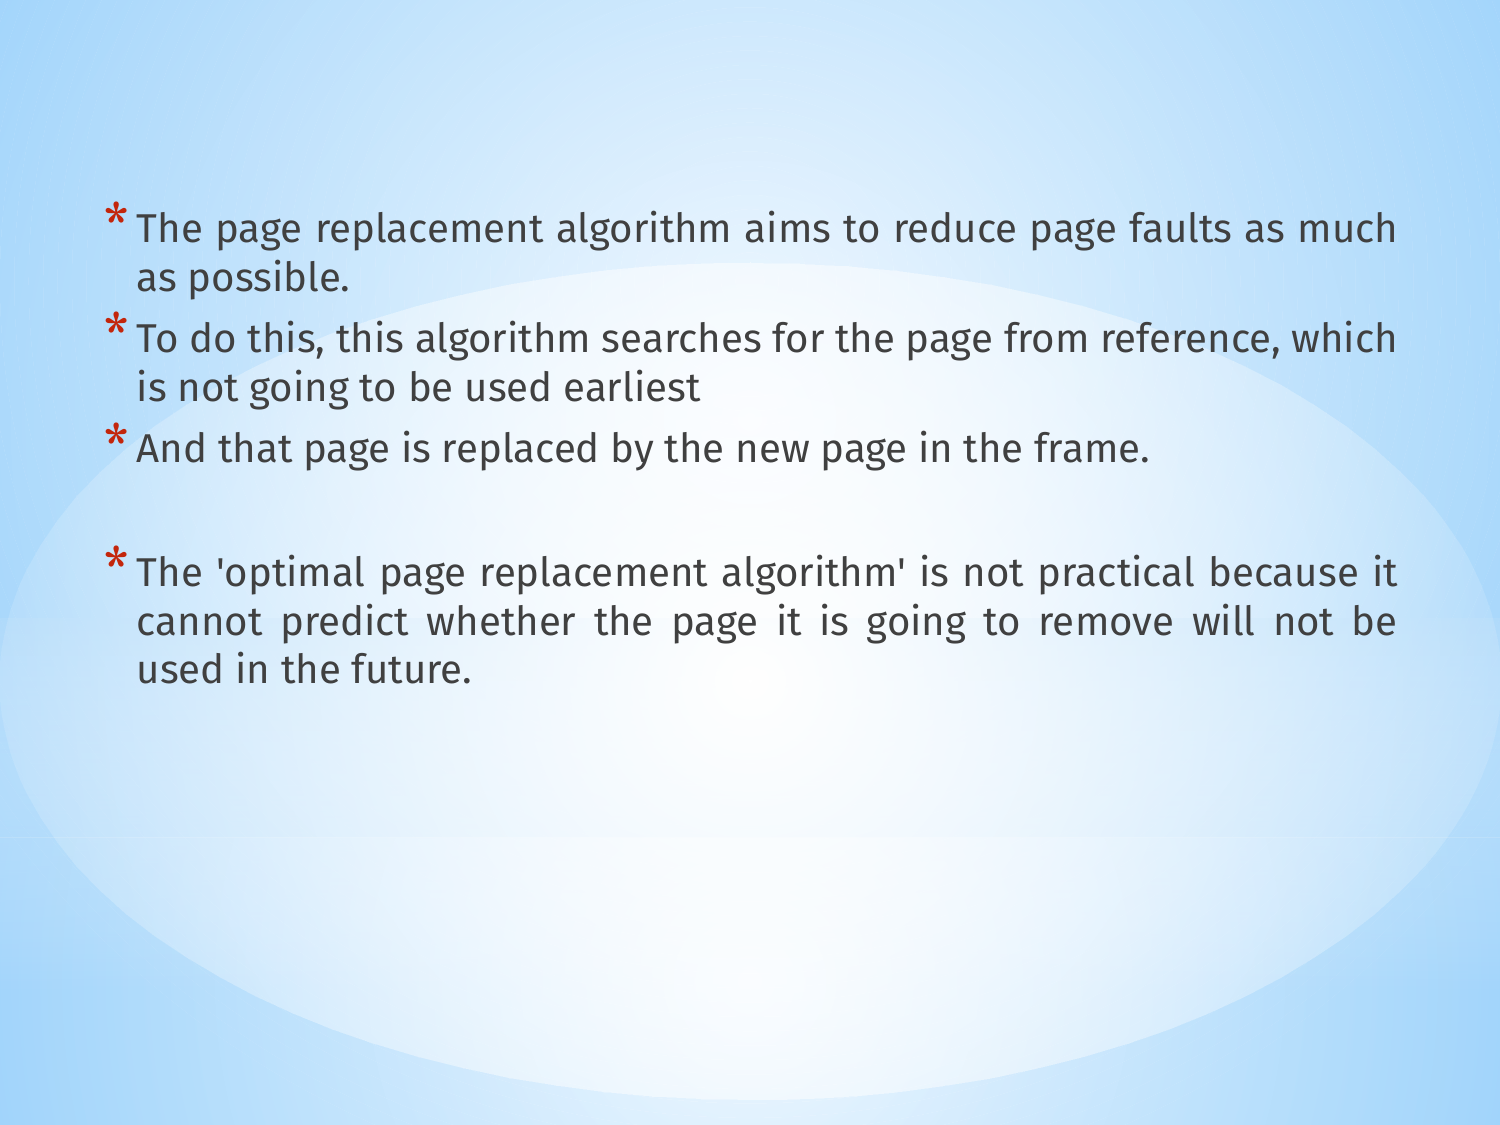

The page replacement algorithm aims to reduce page faults as much as possible.
To do this, this algorithm searches for the page from reference, which is not going to be used earliest
And that page is replaced by the new page in the frame.

The 'optimal page replacement algorithm' is not practical because it cannot predict whether the page it is going to remove will not be used in the future.

#